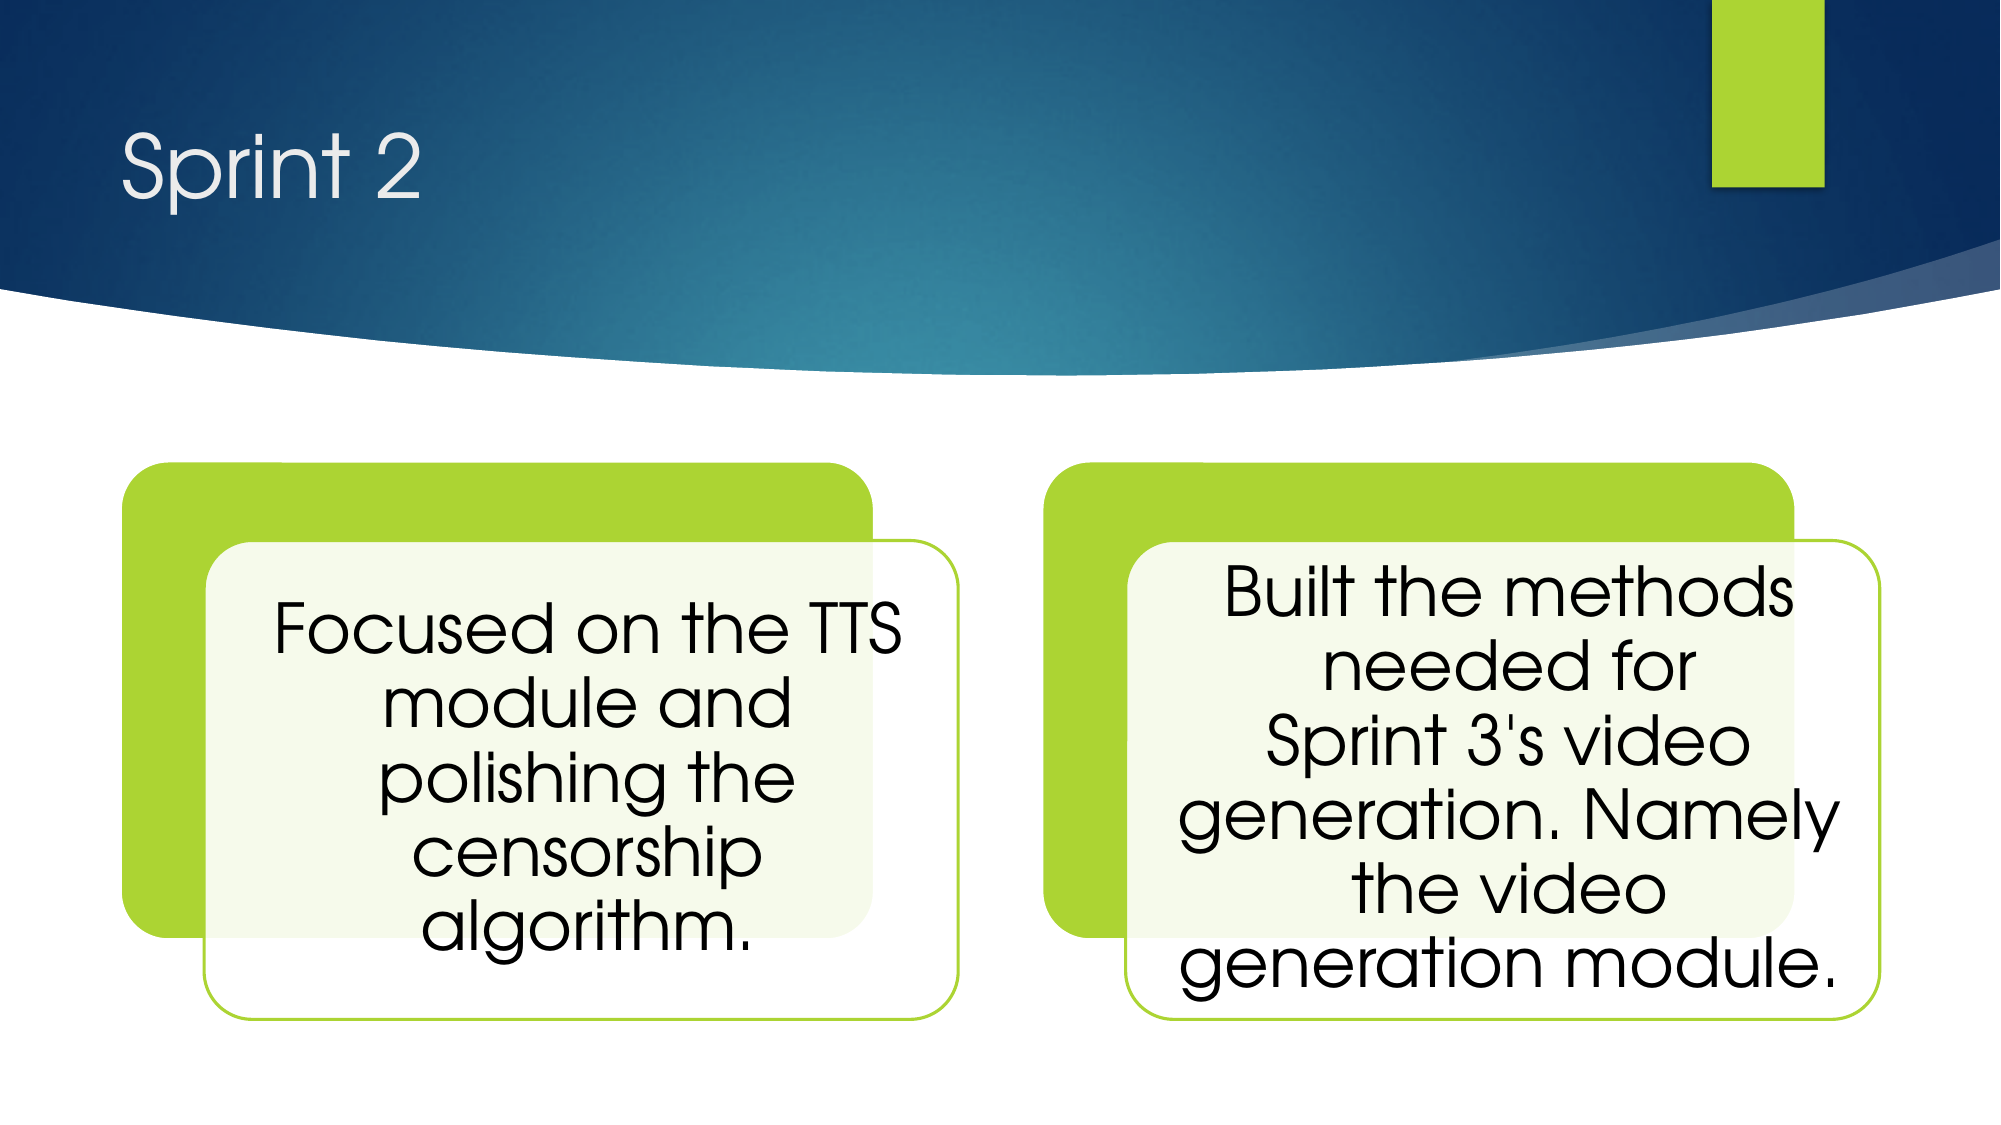

# Sprint 2

Focused on the TTS module and polishing the censorship algorithm.
Built the methods needed for Sprint 3's video generation. Namely the video generation module.